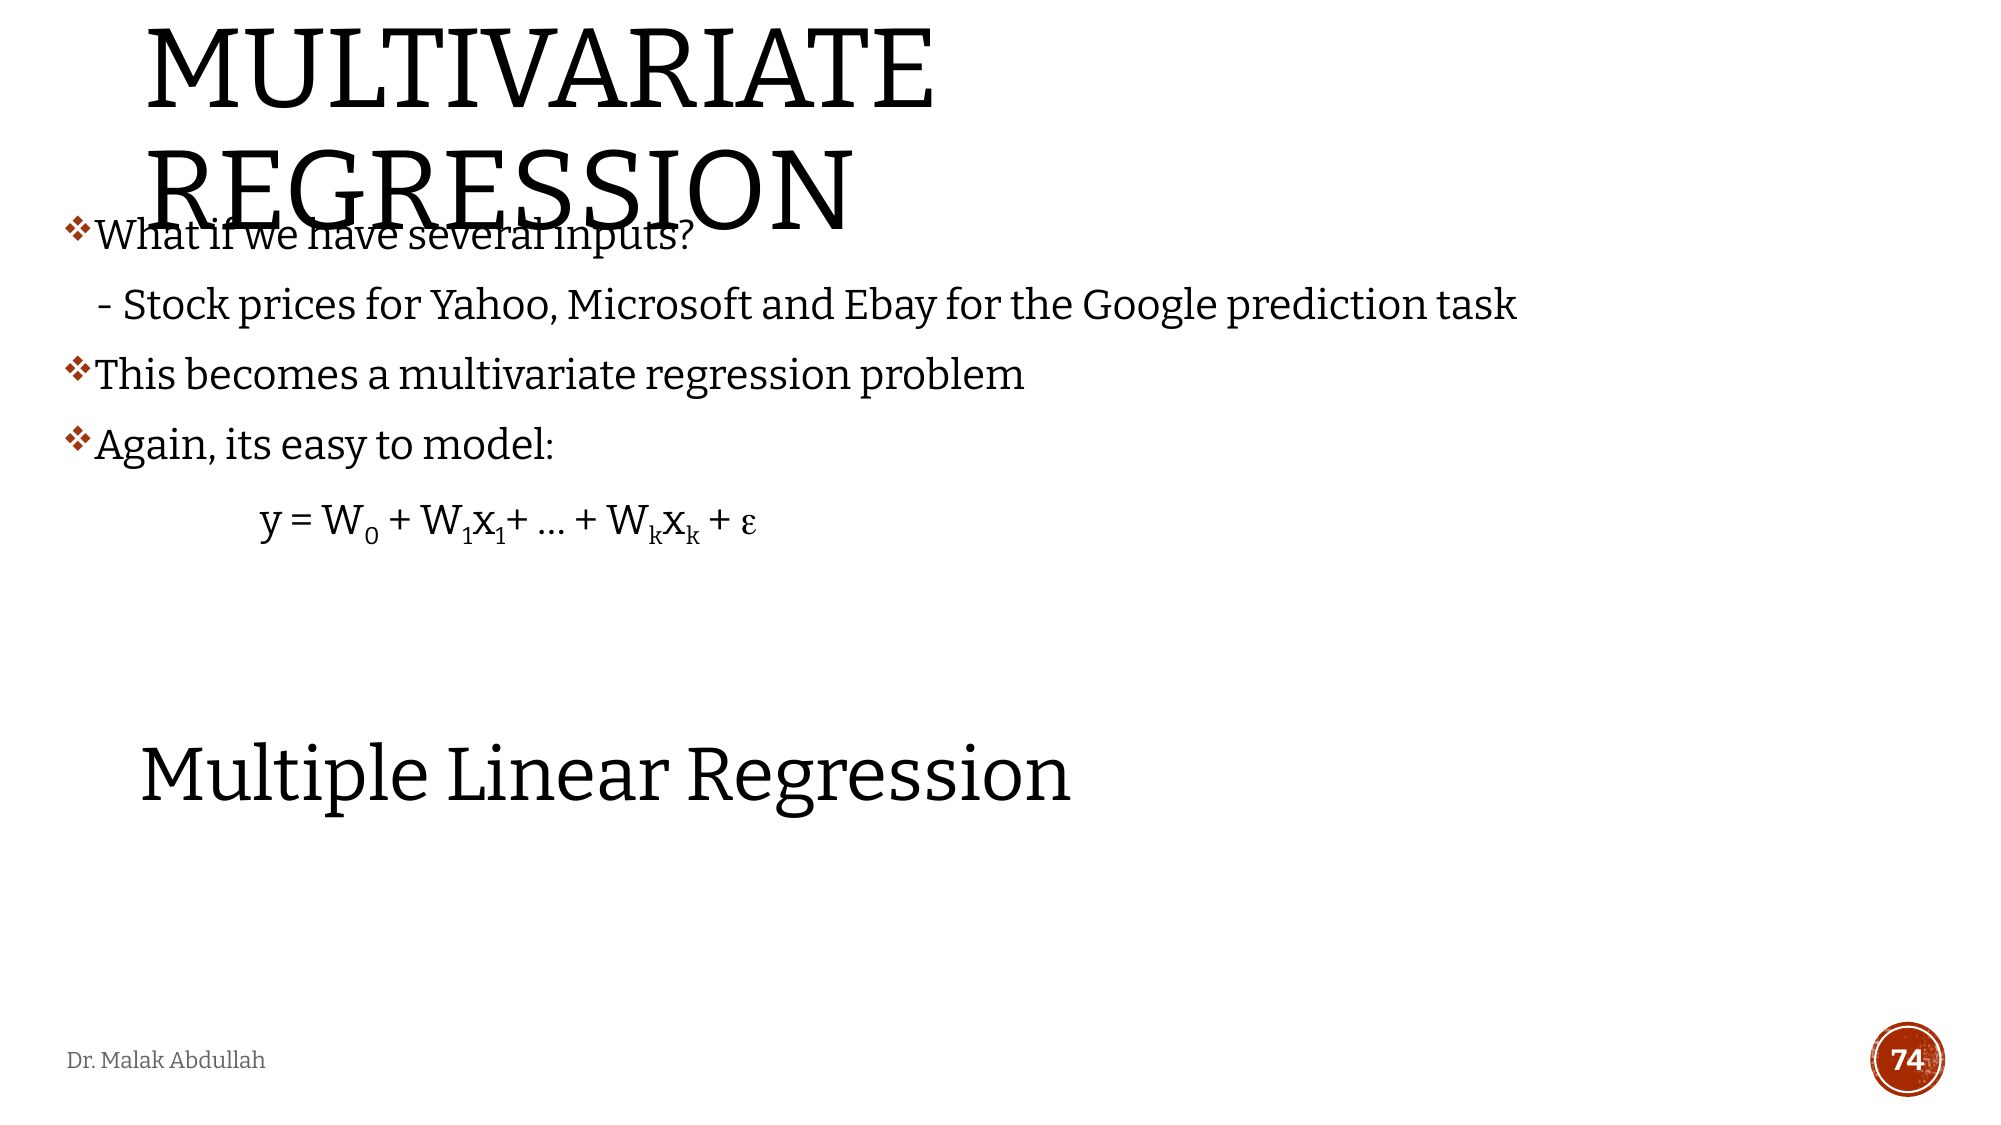

# Multivariate regression
What if we have several inputs?
    - Stock prices for Yahoo, Microsoft and Ebay for the Google prediction task
This becomes a multivariate regression problem
Again, its easy to model:
                        y = W0 + W1x1+ … + Wkxk + ε

Multiple Linear Regression
Dr. Malak Abdullah

74